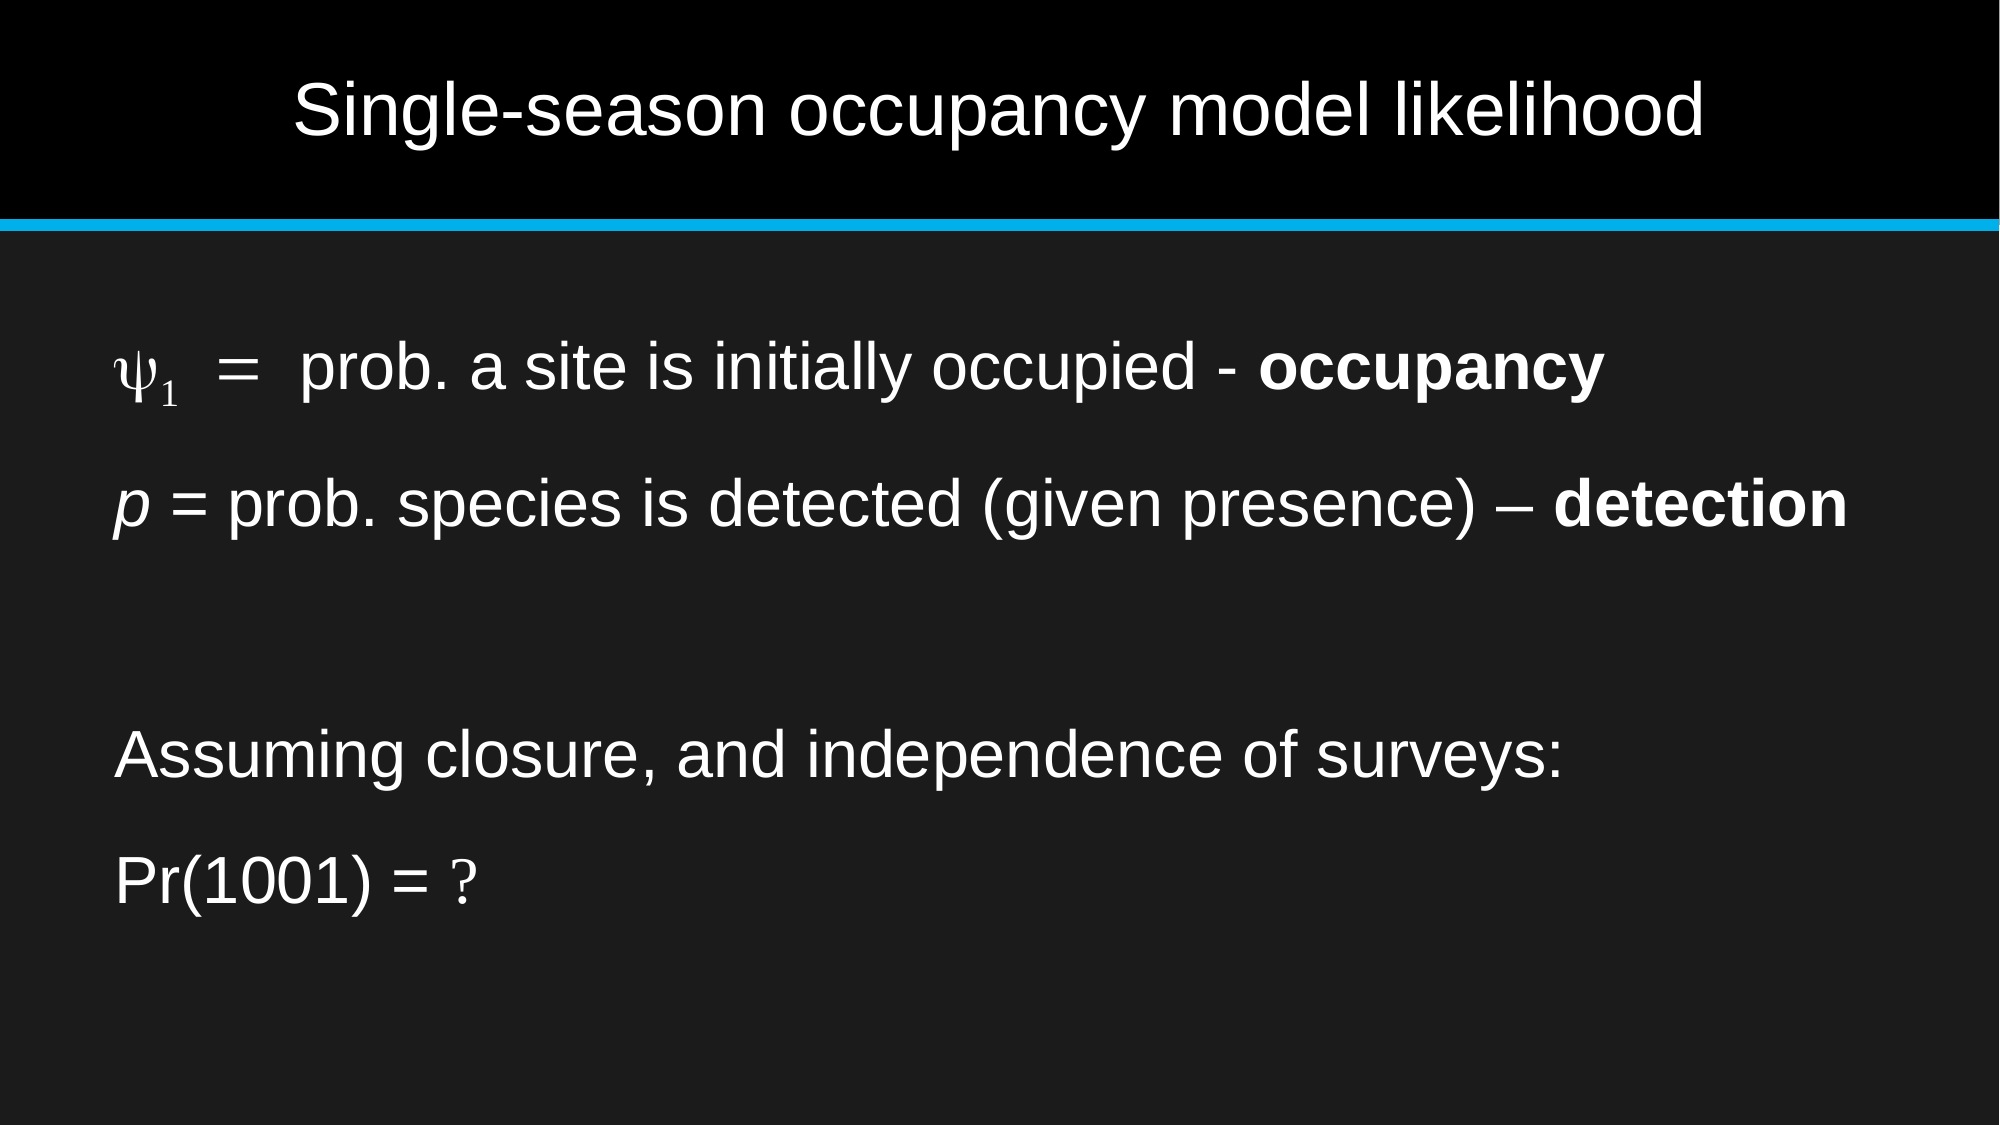

# Single-season occupancy model likelihood
ψ1 = prob. a site is initially occupied - occupancy
p = prob. species is detected (given presence) – detection

Assuming closure, and independence of surveys:
Pr(1001) = ?